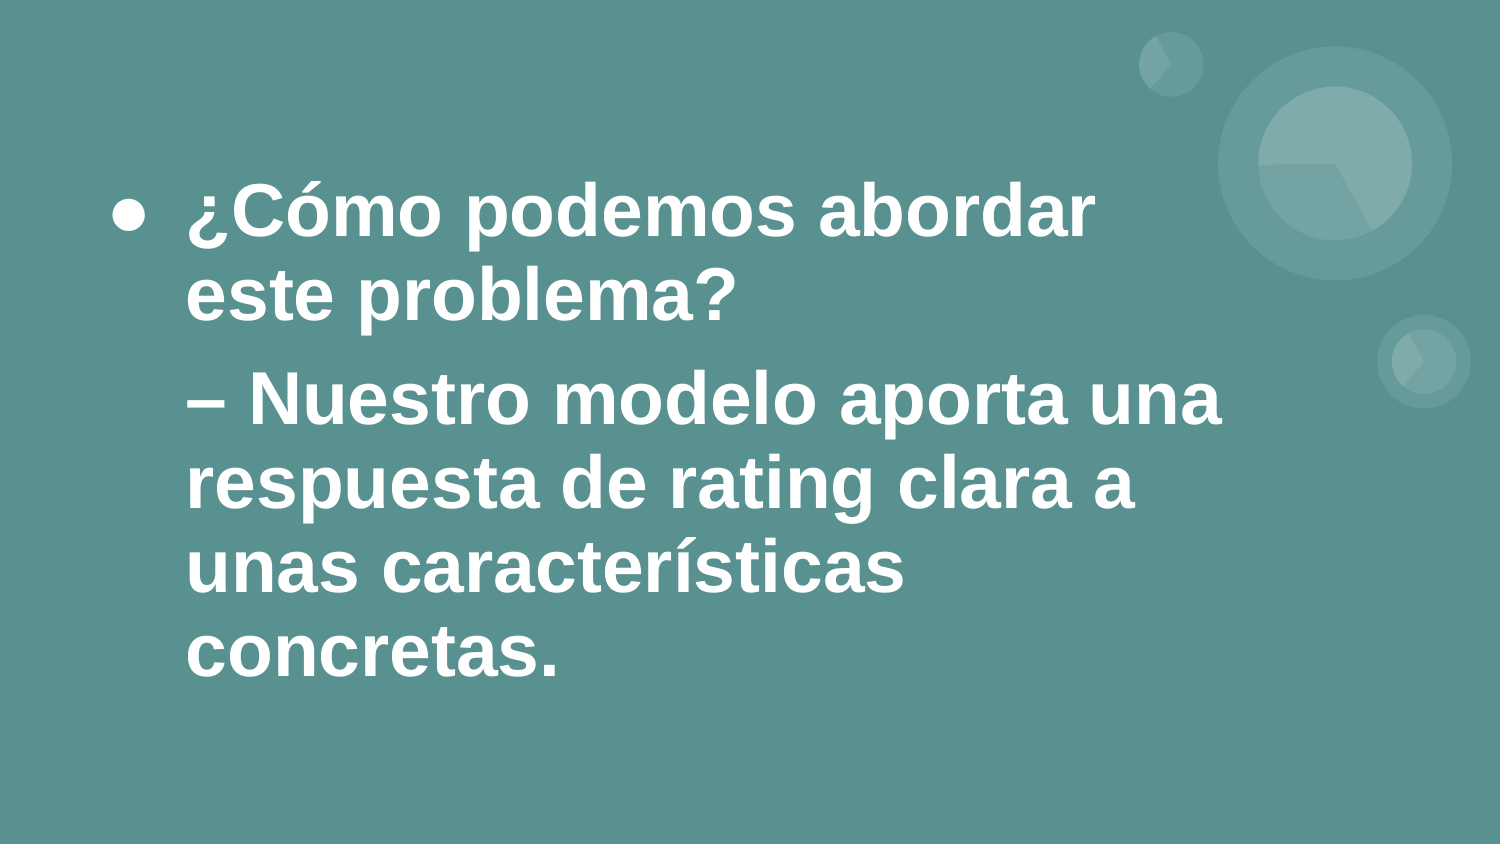

# ¿Cómo podemos abordar este problema?
– Nuestro modelo aporta una respuesta de rating clara a unas características concretas.